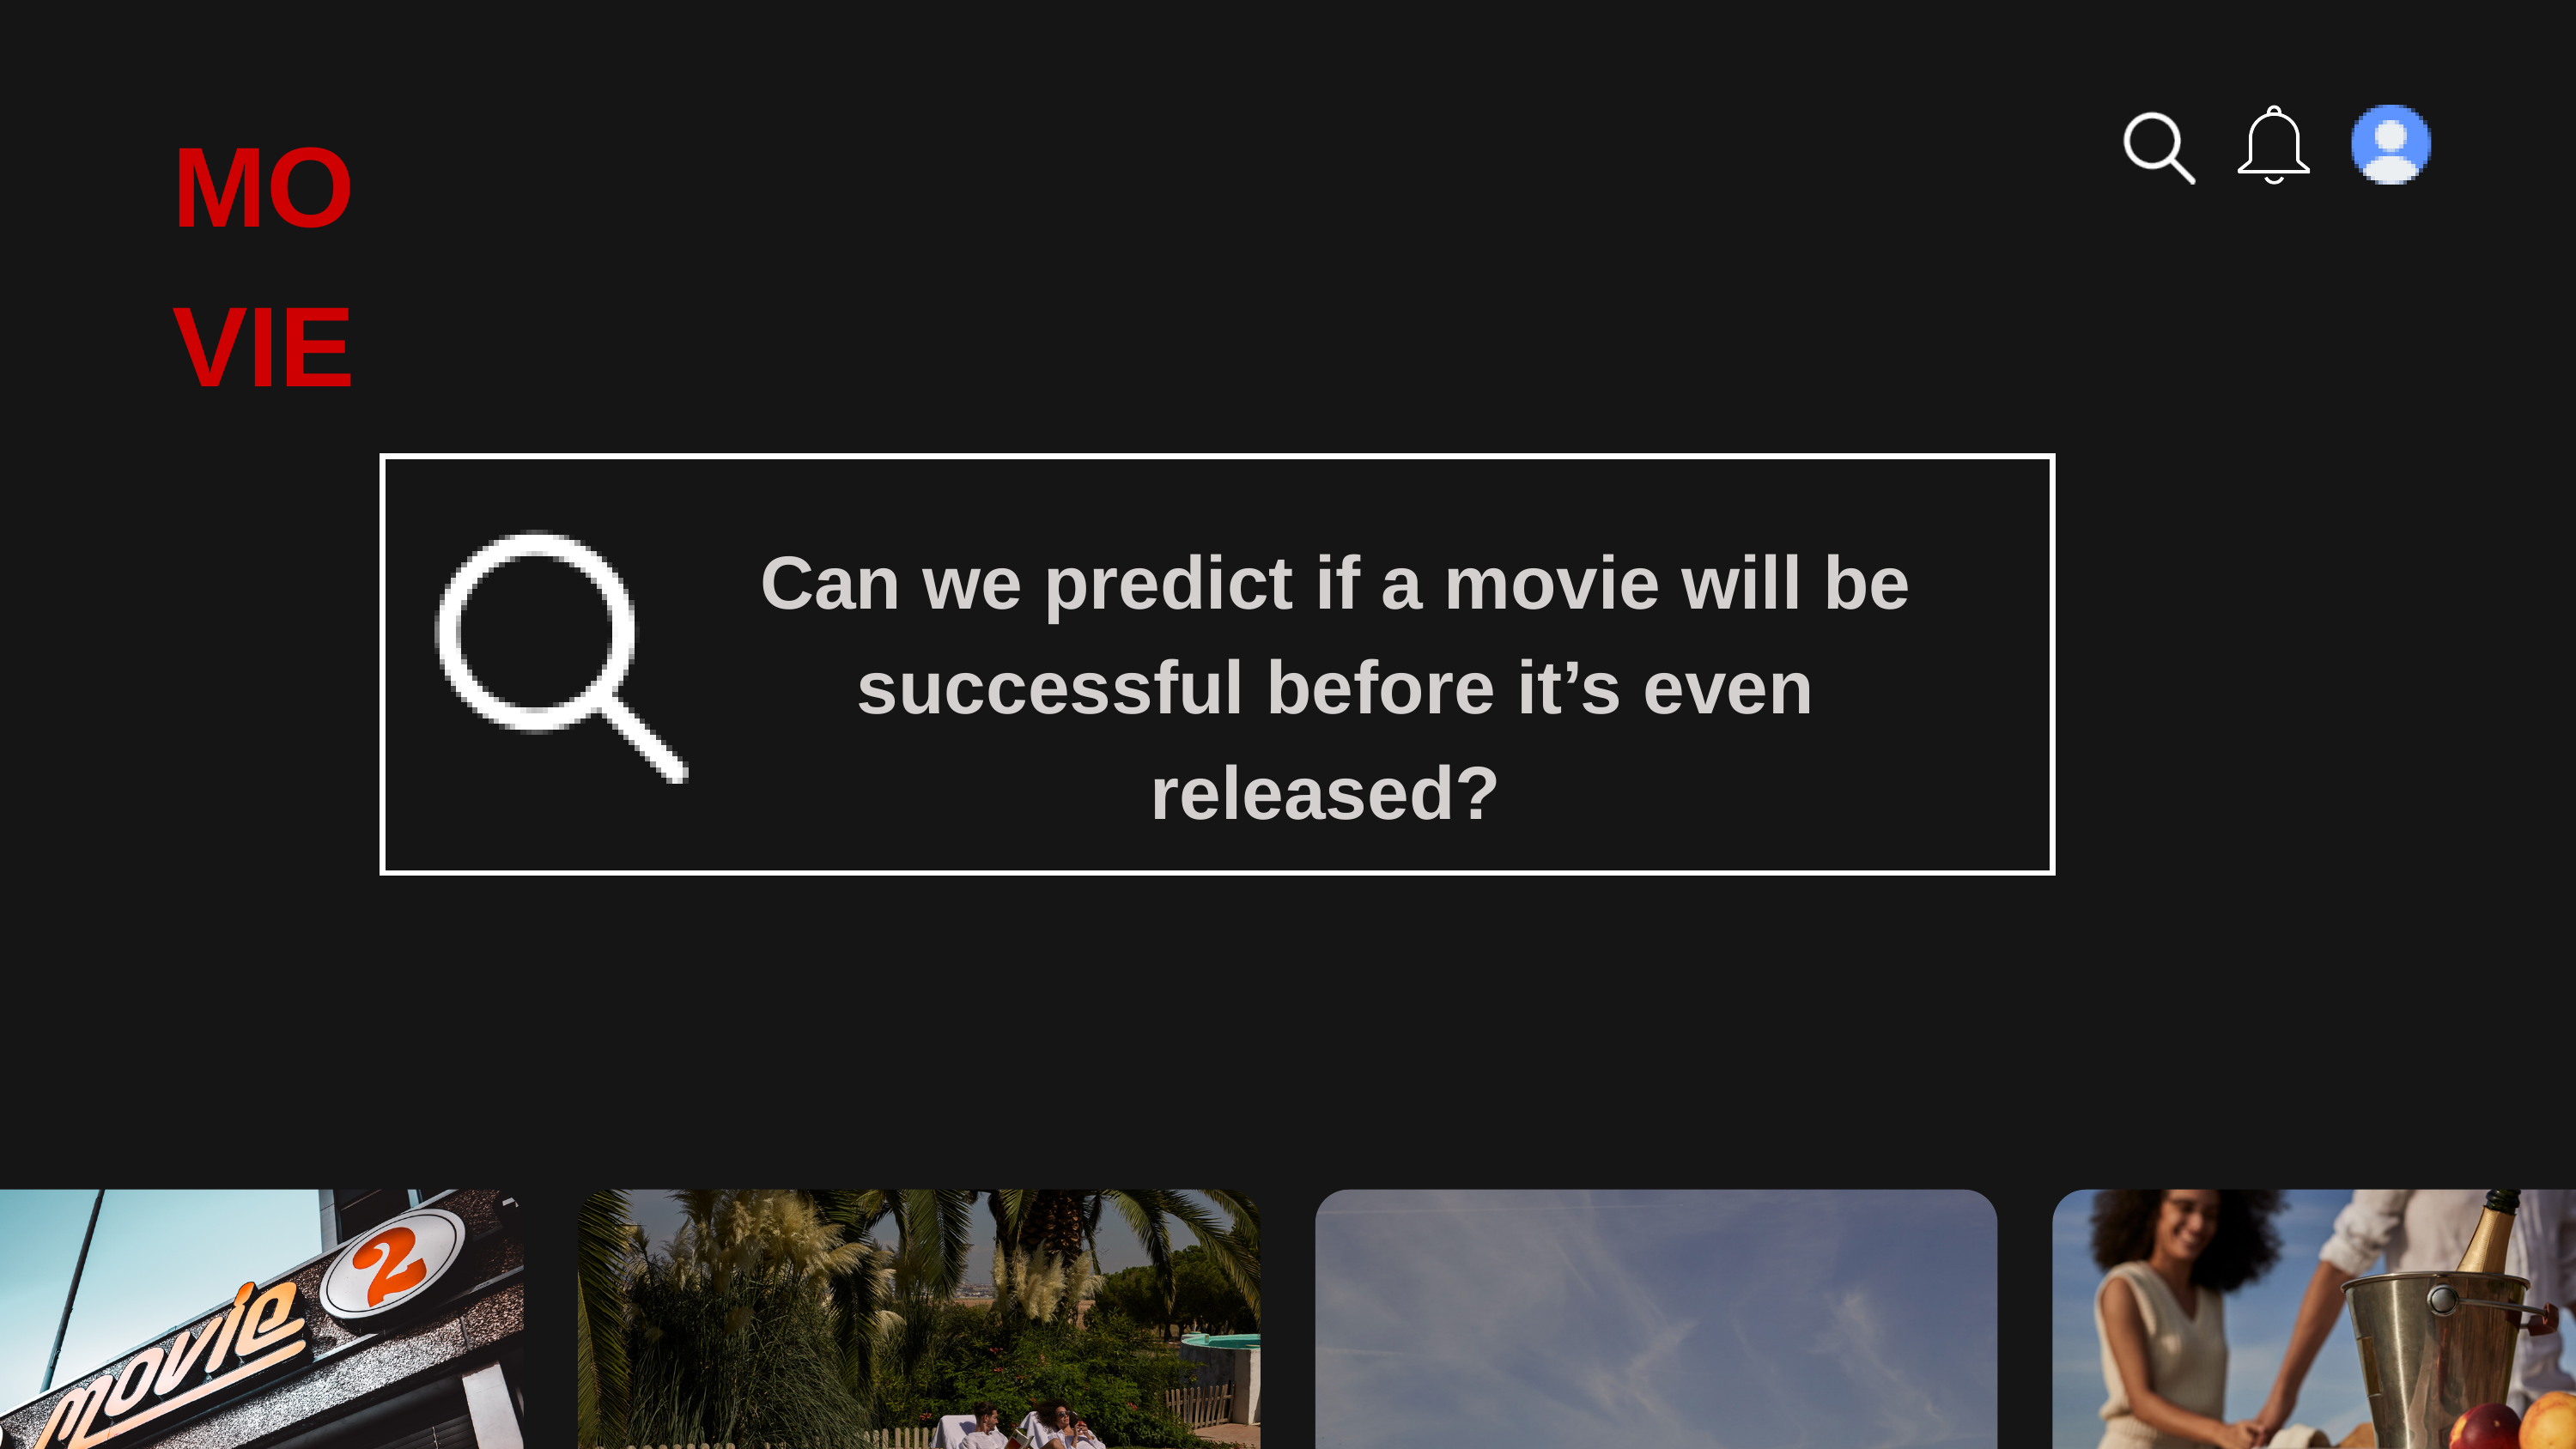

MOVIE

Can we predict if a movie will be successful before it’s even released?